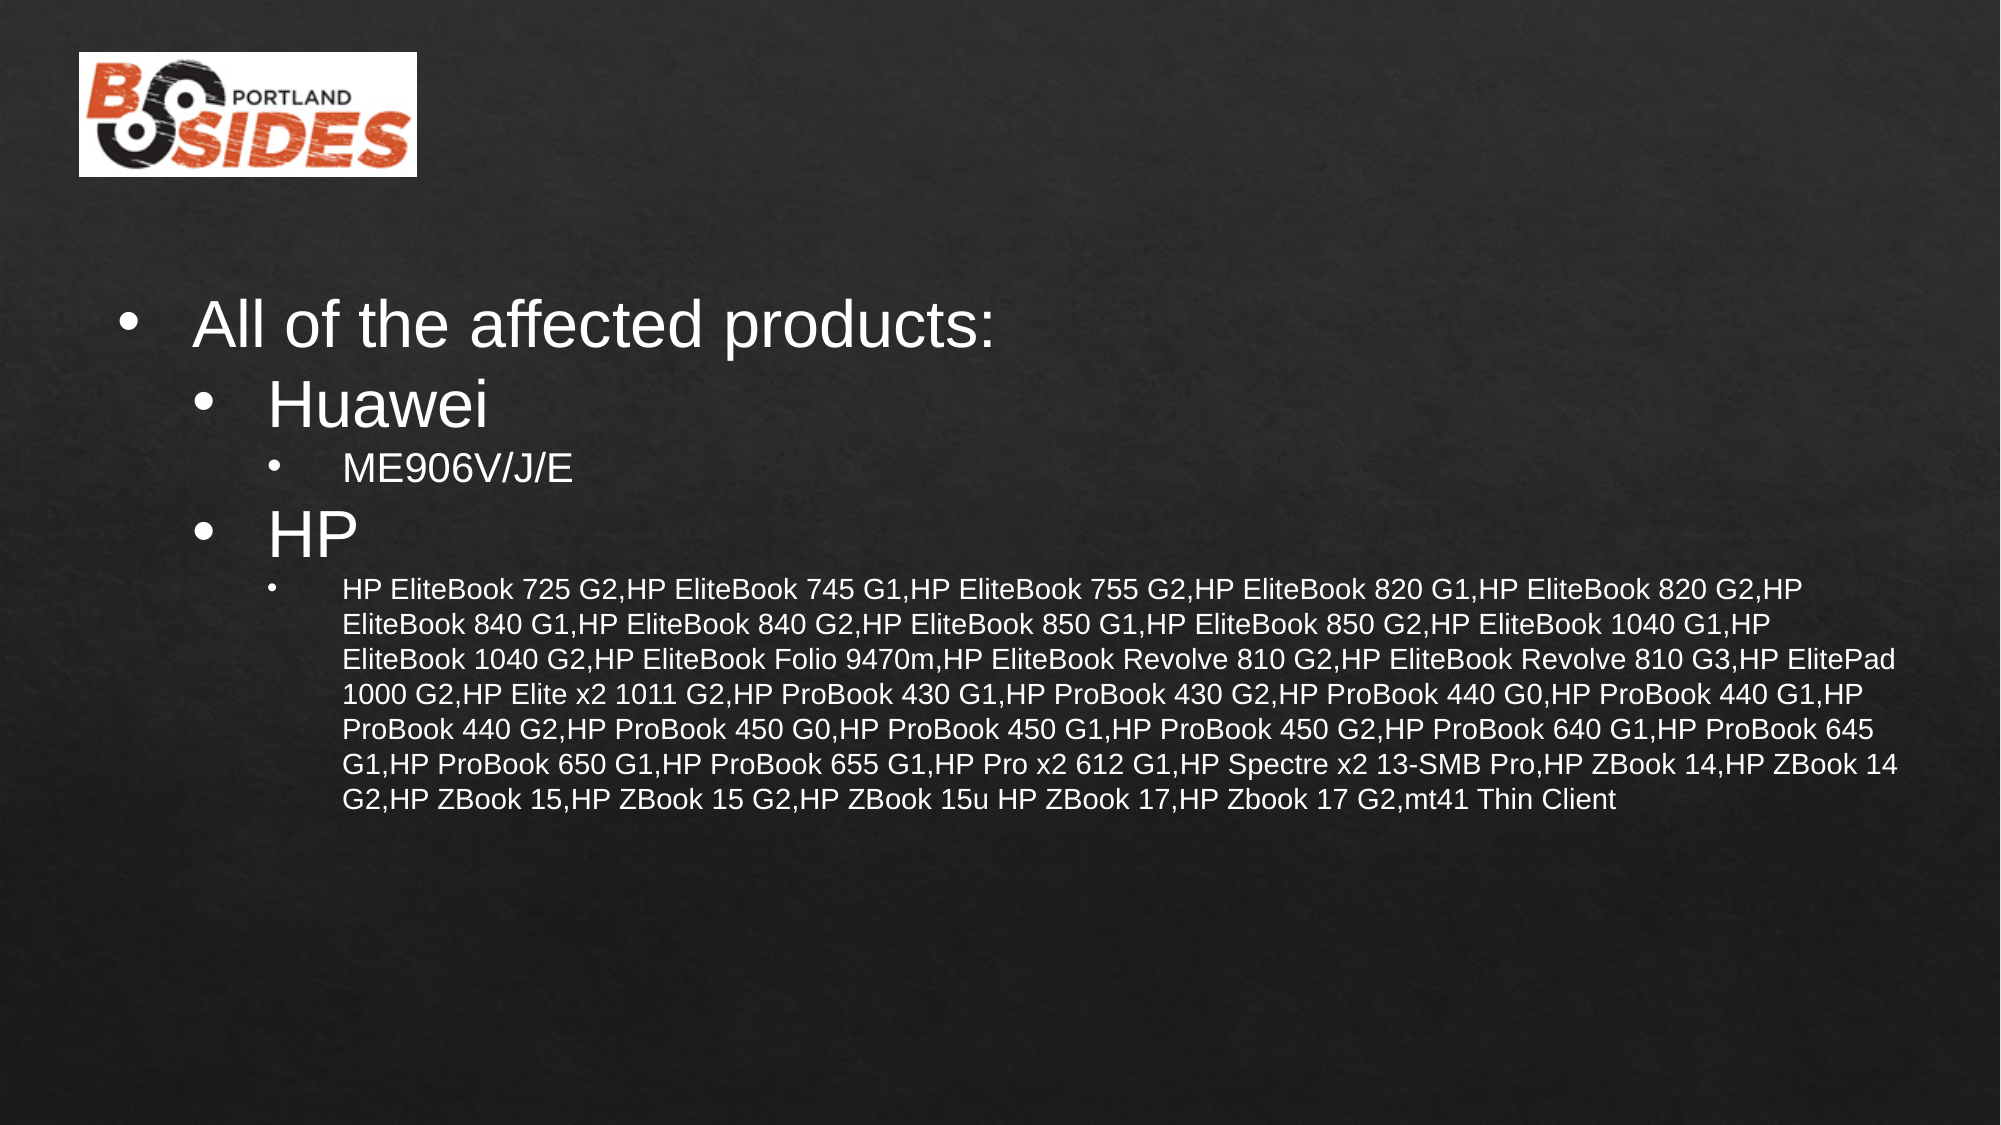

All of the affected products:
Huawei
ME906V/J/E
HP
HP EliteBook 725 G2,HP EliteBook 745 G1,HP EliteBook 755 G2,HP EliteBook 820 G1,HP EliteBook 820 G2,HP EliteBook 840 G1,HP EliteBook 840 G2,HP EliteBook 850 G1,HP EliteBook 850 G2,HP EliteBook 1040 G1,HP EliteBook 1040 G2,HP EliteBook Folio 9470m,HP EliteBook Revolve 810 G2,HP EliteBook Revolve 810 G3,HP ElitePad 1000 G2,HP Elite x2 1011 G2,HP ProBook 430 G1,HP ProBook 430 G2,HP ProBook 440 G0,HP ProBook 440 G1,HP ProBook 440 G2,HP ProBook 450 G0,HP ProBook 450 G1,HP ProBook 450 G2,HP ProBook 640 G1,HP ProBook 645 G1,HP ProBook 650 G1,HP ProBook 655 G1,HP Pro x2 612 G1,HP Spectre x2 13-SMB Pro,HP ZBook 14,HP ZBook 14 G2,HP ZBook 15,HP ZBook 15 G2,HP ZBook 15u HP ZBook 17,HP Zbook 17 G2,mt41 Thin Client